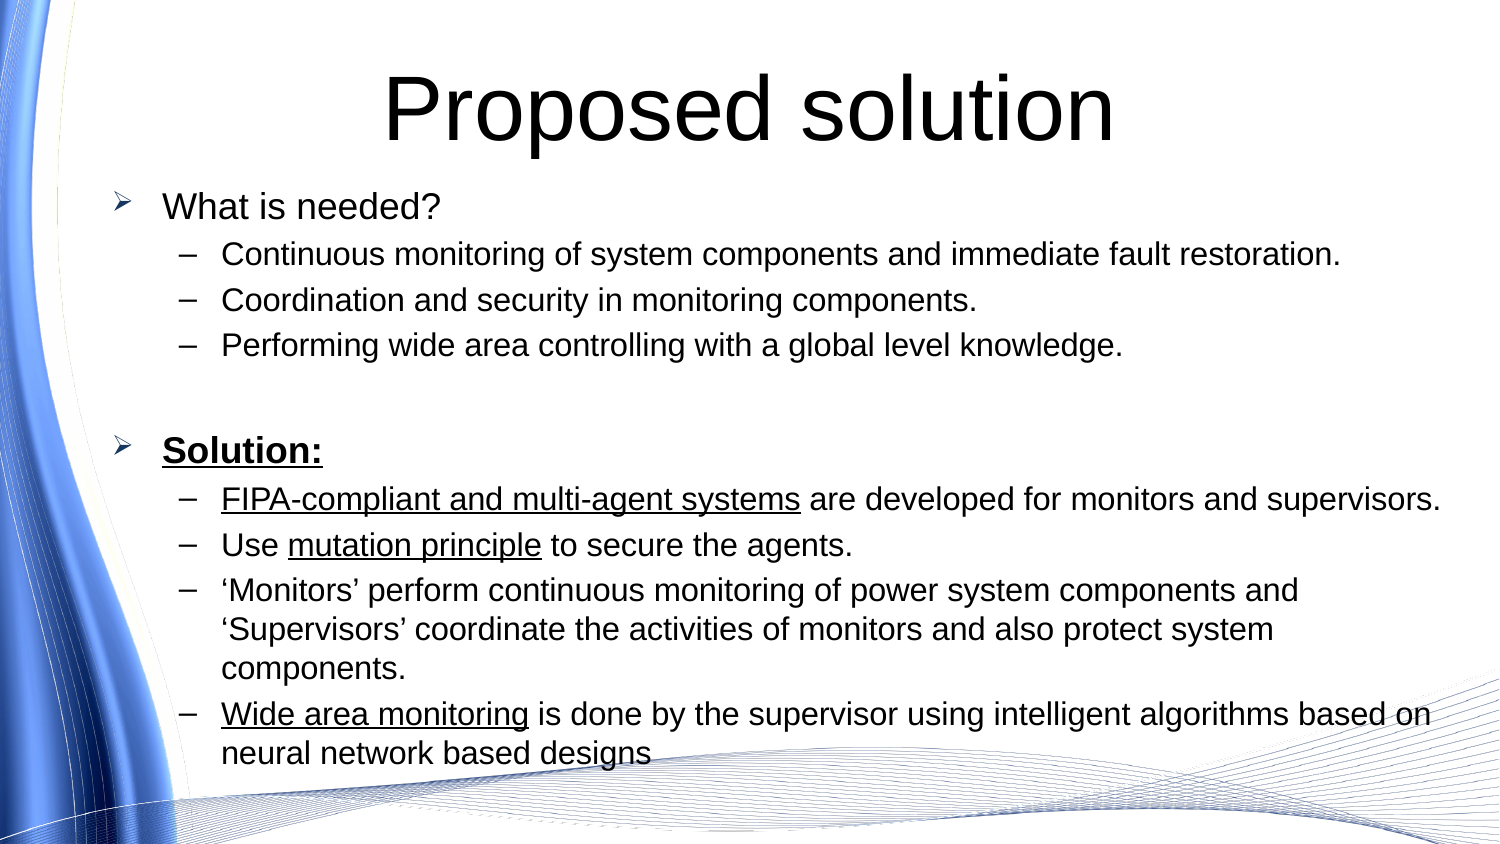

# Proposed solution
What is needed?
Continuous monitoring of system components and immediate fault restoration.
Coordination and security in monitoring components.
Performing wide area controlling with a global level knowledge.

Solution:
FIPA-compliant and multi-agent systems are developed for monitors and supervisors.
Use mutation principle to secure the agents.
‘Monitors’ perform continuous monitoring of power system components and ‘Supervisors’ coordinate the activities of monitors and also protect system components.
Wide area monitoring is done by the supervisor using intelligent algorithms based on neural network based designs